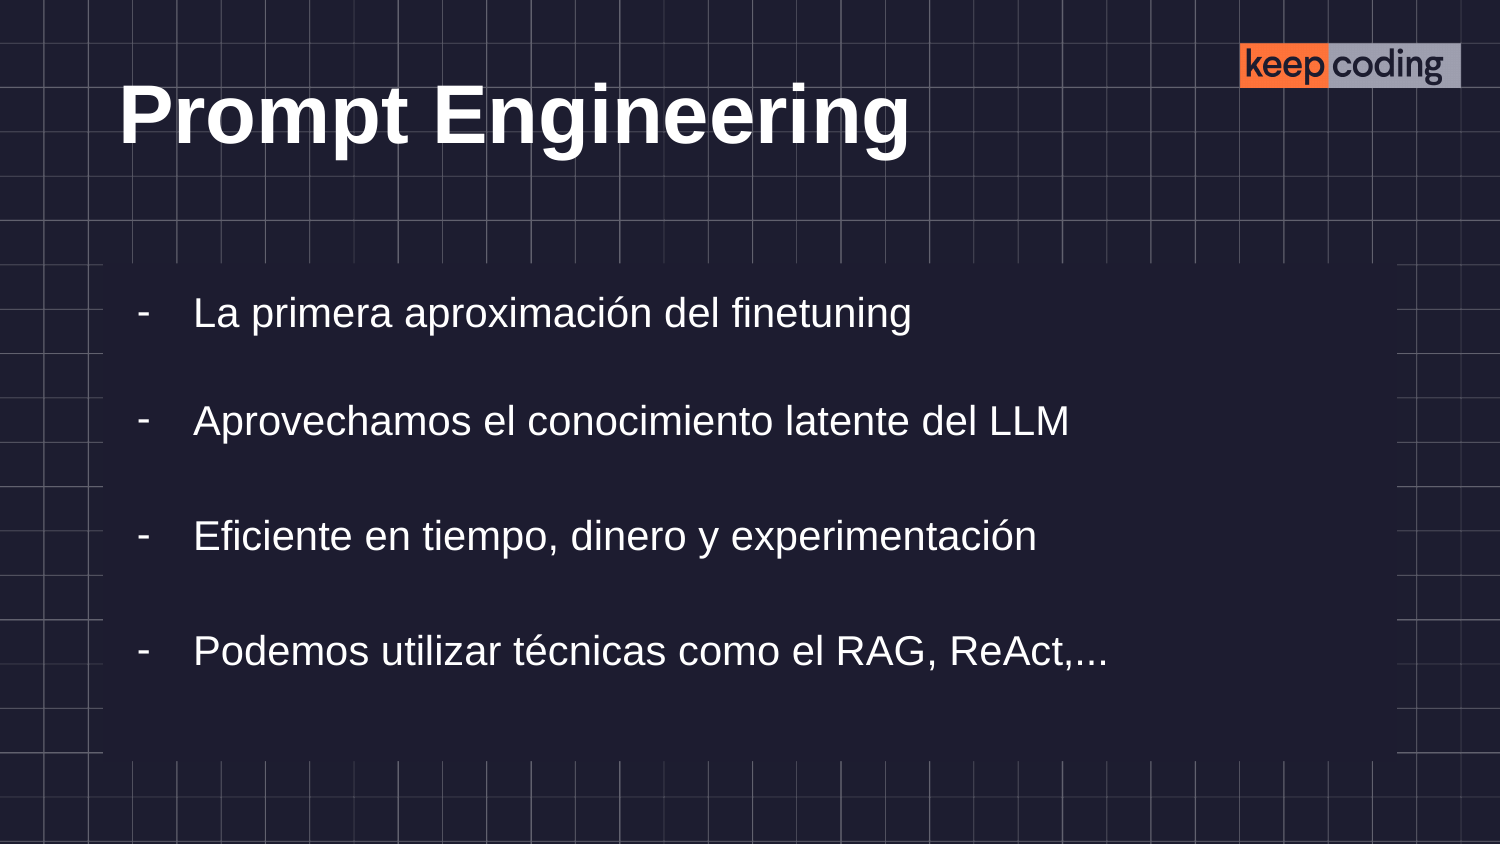

# Prompt Engineering

La primera aproximación del finetuning
Aprovechamos el conocimiento latente del LLM
Eficiente en tiempo, dinero y experimentación
Podemos utilizar técnicas como el RAG, ReAct,...